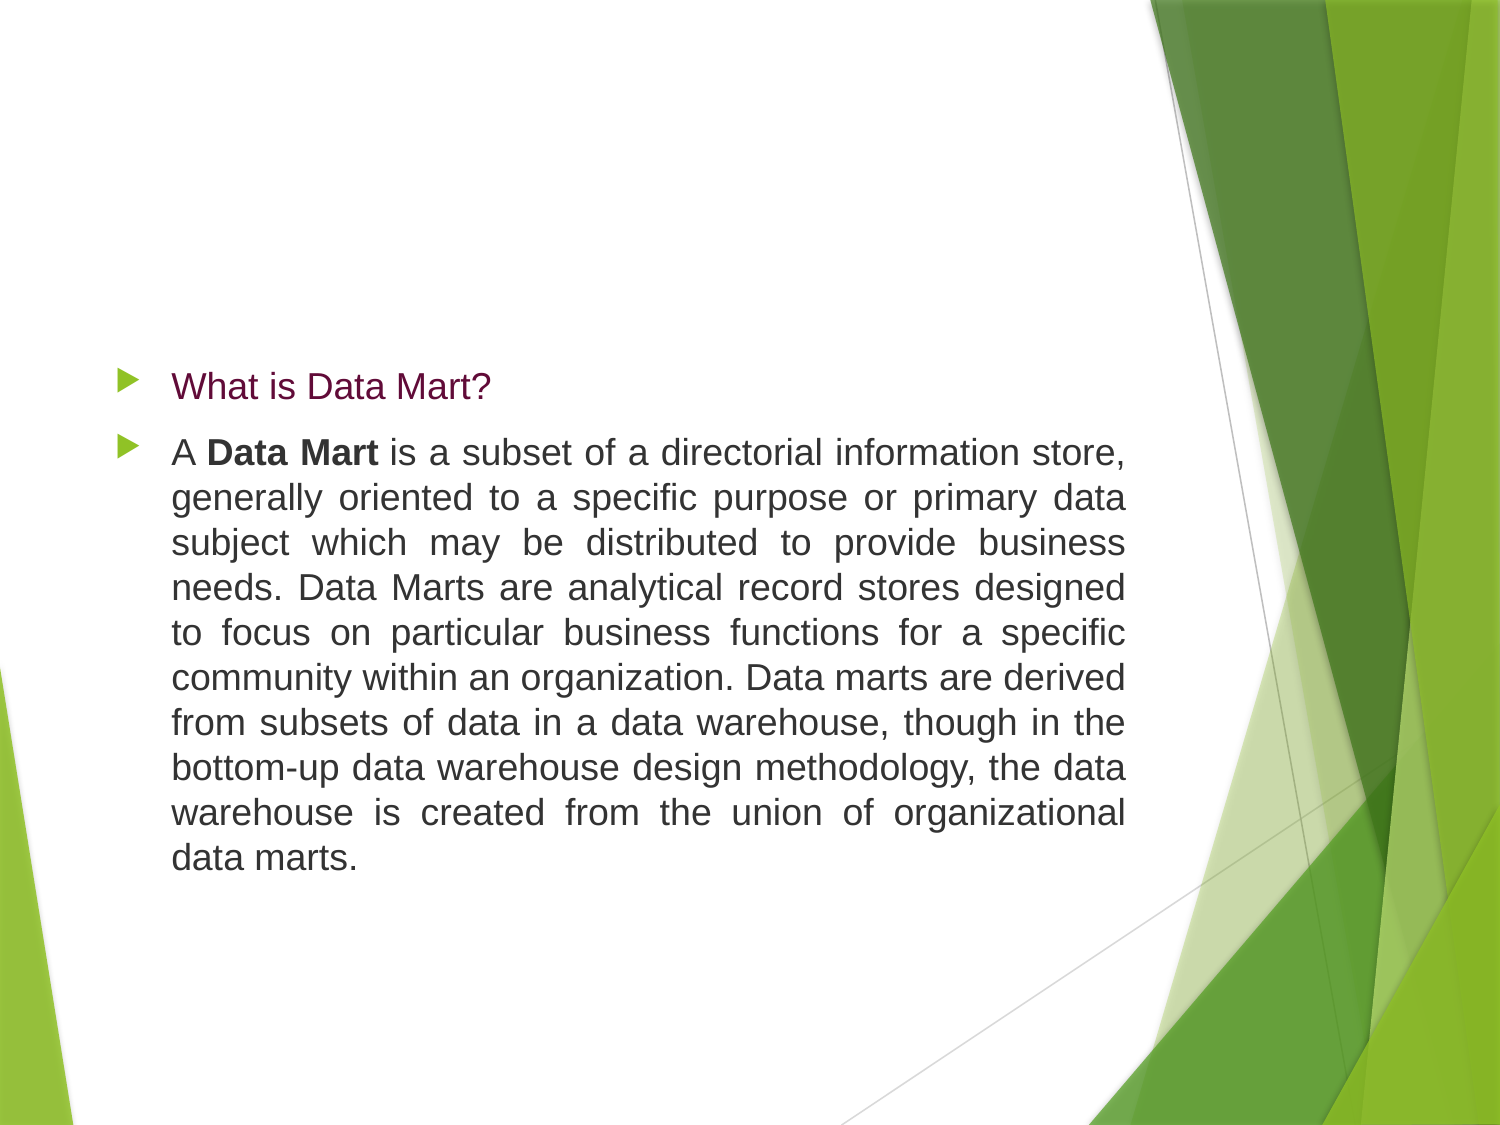

#
What is Data Mart?
A Data Mart is a subset of a directorial information store, generally oriented to a specific purpose or primary data subject which may be distributed to provide business needs. Data Marts are analytical record stores designed to focus on particular business functions for a specific community within an organization. Data marts are derived from subsets of data in a data warehouse, though in the bottom-up data warehouse design methodology, the data warehouse is created from the union of organizational data marts.